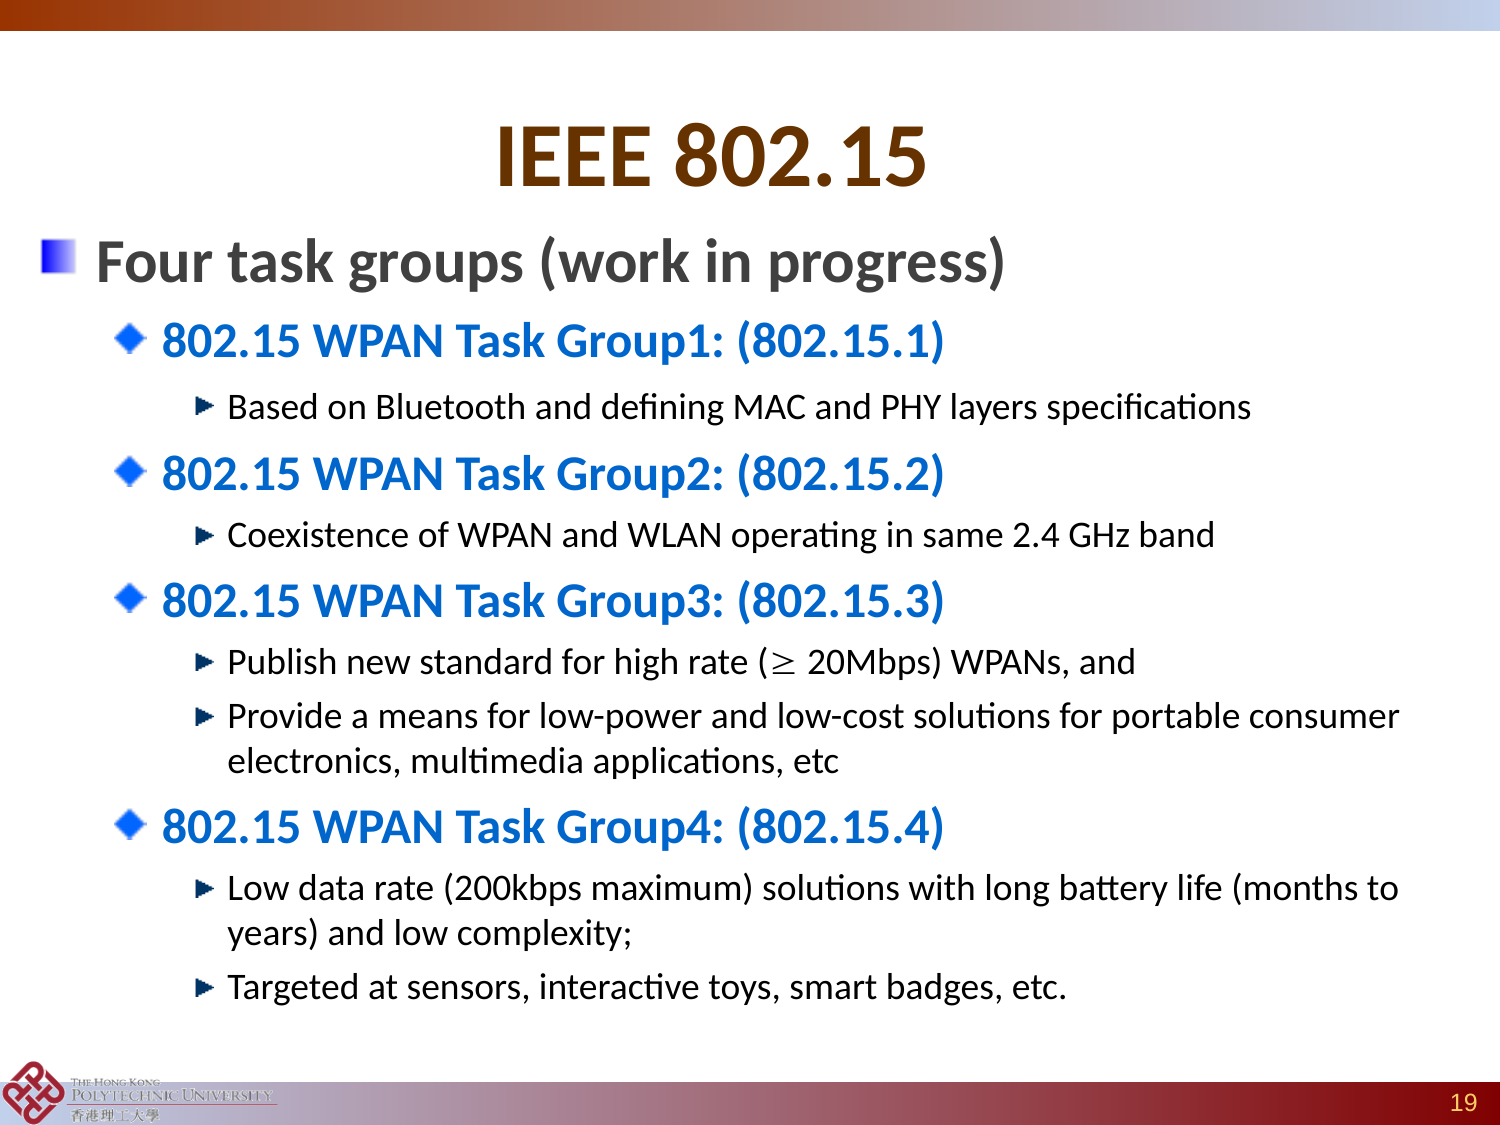

# IEEE 802.15
Four task groups (work in progress)
802.15 WPAN Task Group1: (802.15.1)
Based on Bluetooth and defining MAC and PHY layers specifications
802.15 WPAN Task Group2: (802.15.2)
Coexistence of WPAN and WLAN operating in same 2.4 GHz band
802.15 WPAN Task Group3: (802.15.3)
Publish new standard for high rate (≥ 20Mbps) WPANs, and
Provide a means for low-power and low-cost solutions for portable consumer electronics, multimedia applications, etc
802.15 WPAN Task Group4: (802.15.4)
Low data rate (200kbps maximum) solutions with long battery life (months to years) and low complexity;
Targeted at sensors, interactive toys, smart badges, etc.